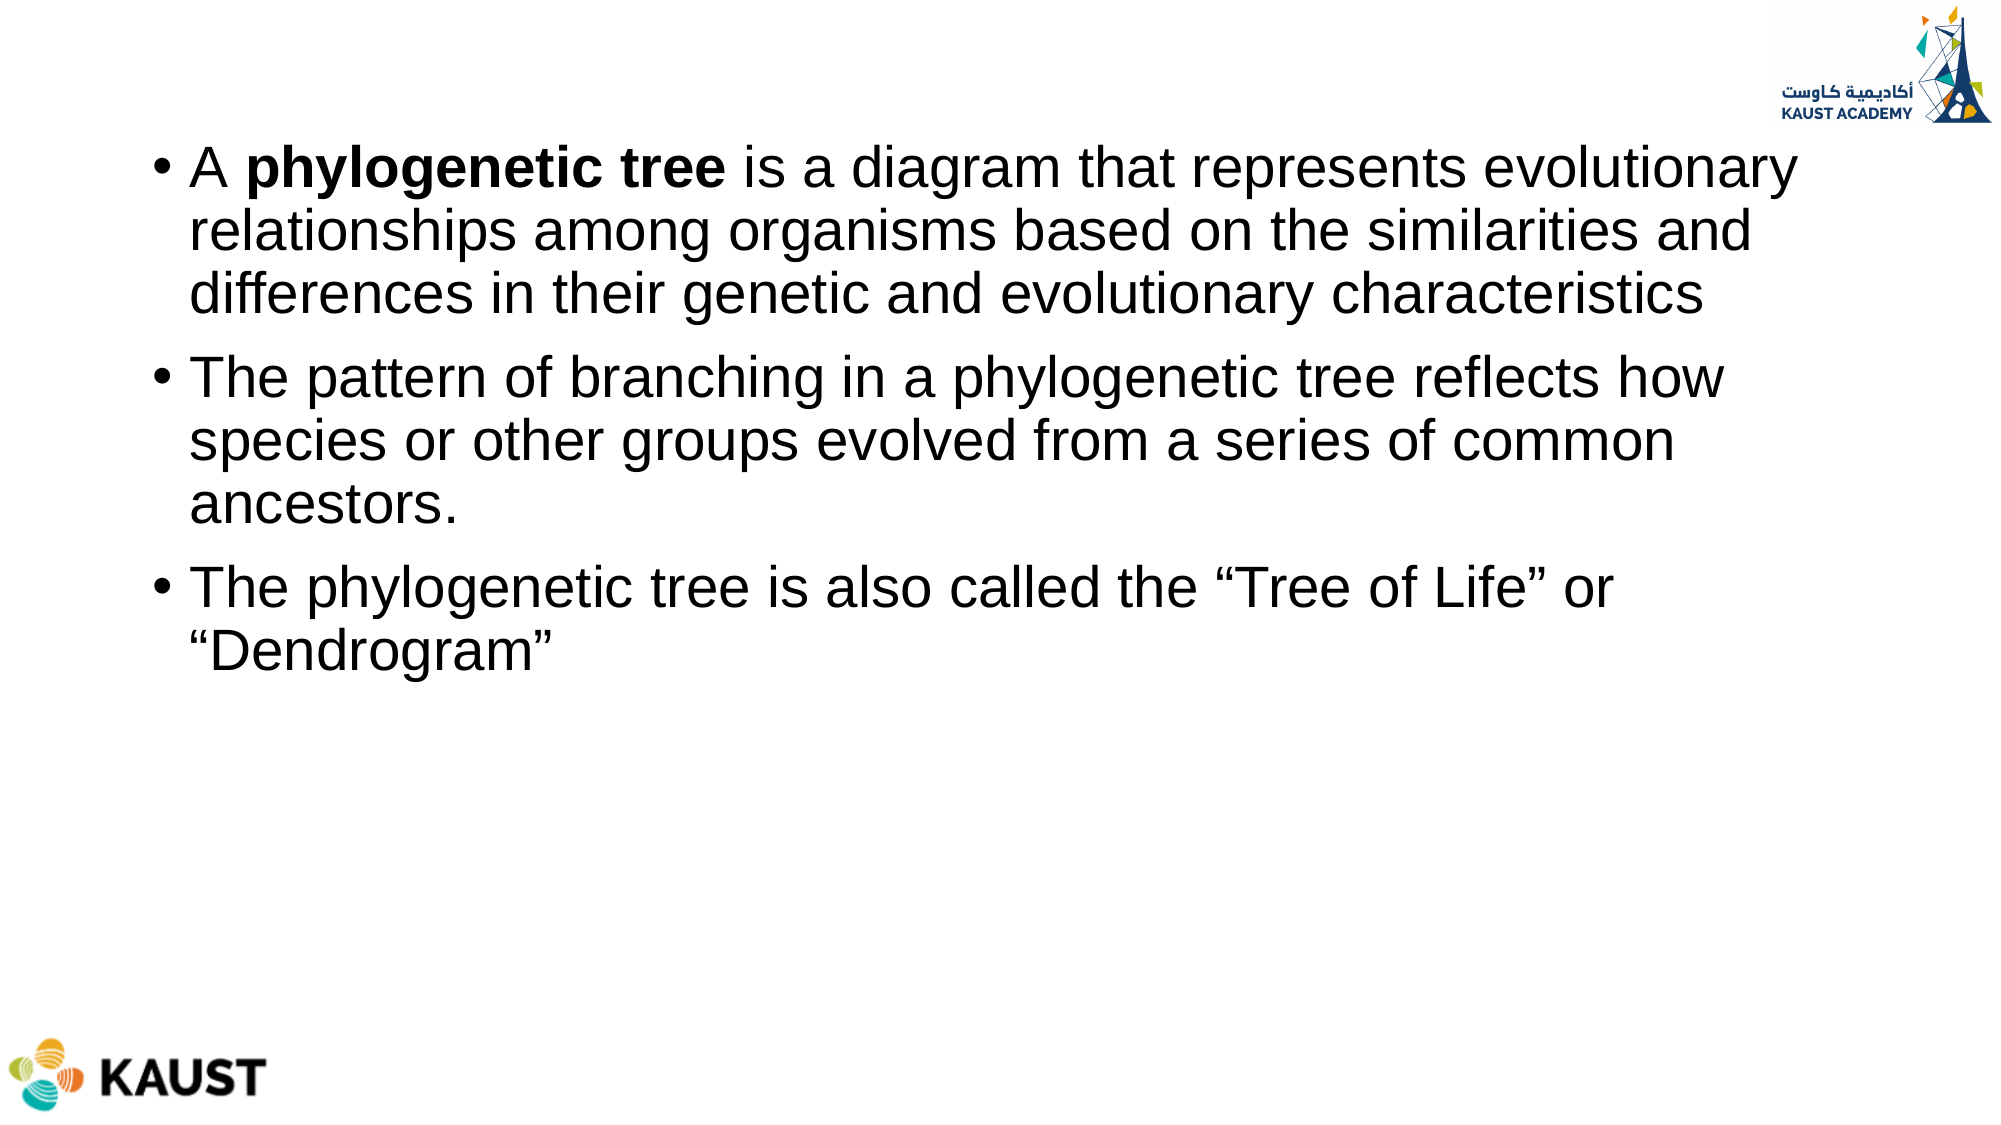

A phylogenetic tree is a diagram that represents evolutionary relationships among organisms based on the similarities and differences in their genetic and evolutionary characteristics
The pattern of branching in a phylogenetic tree reflects how species or other groups evolved from a series of common ancestors.
The phylogenetic tree is also called the “Tree of Life” or “Dendrogram”